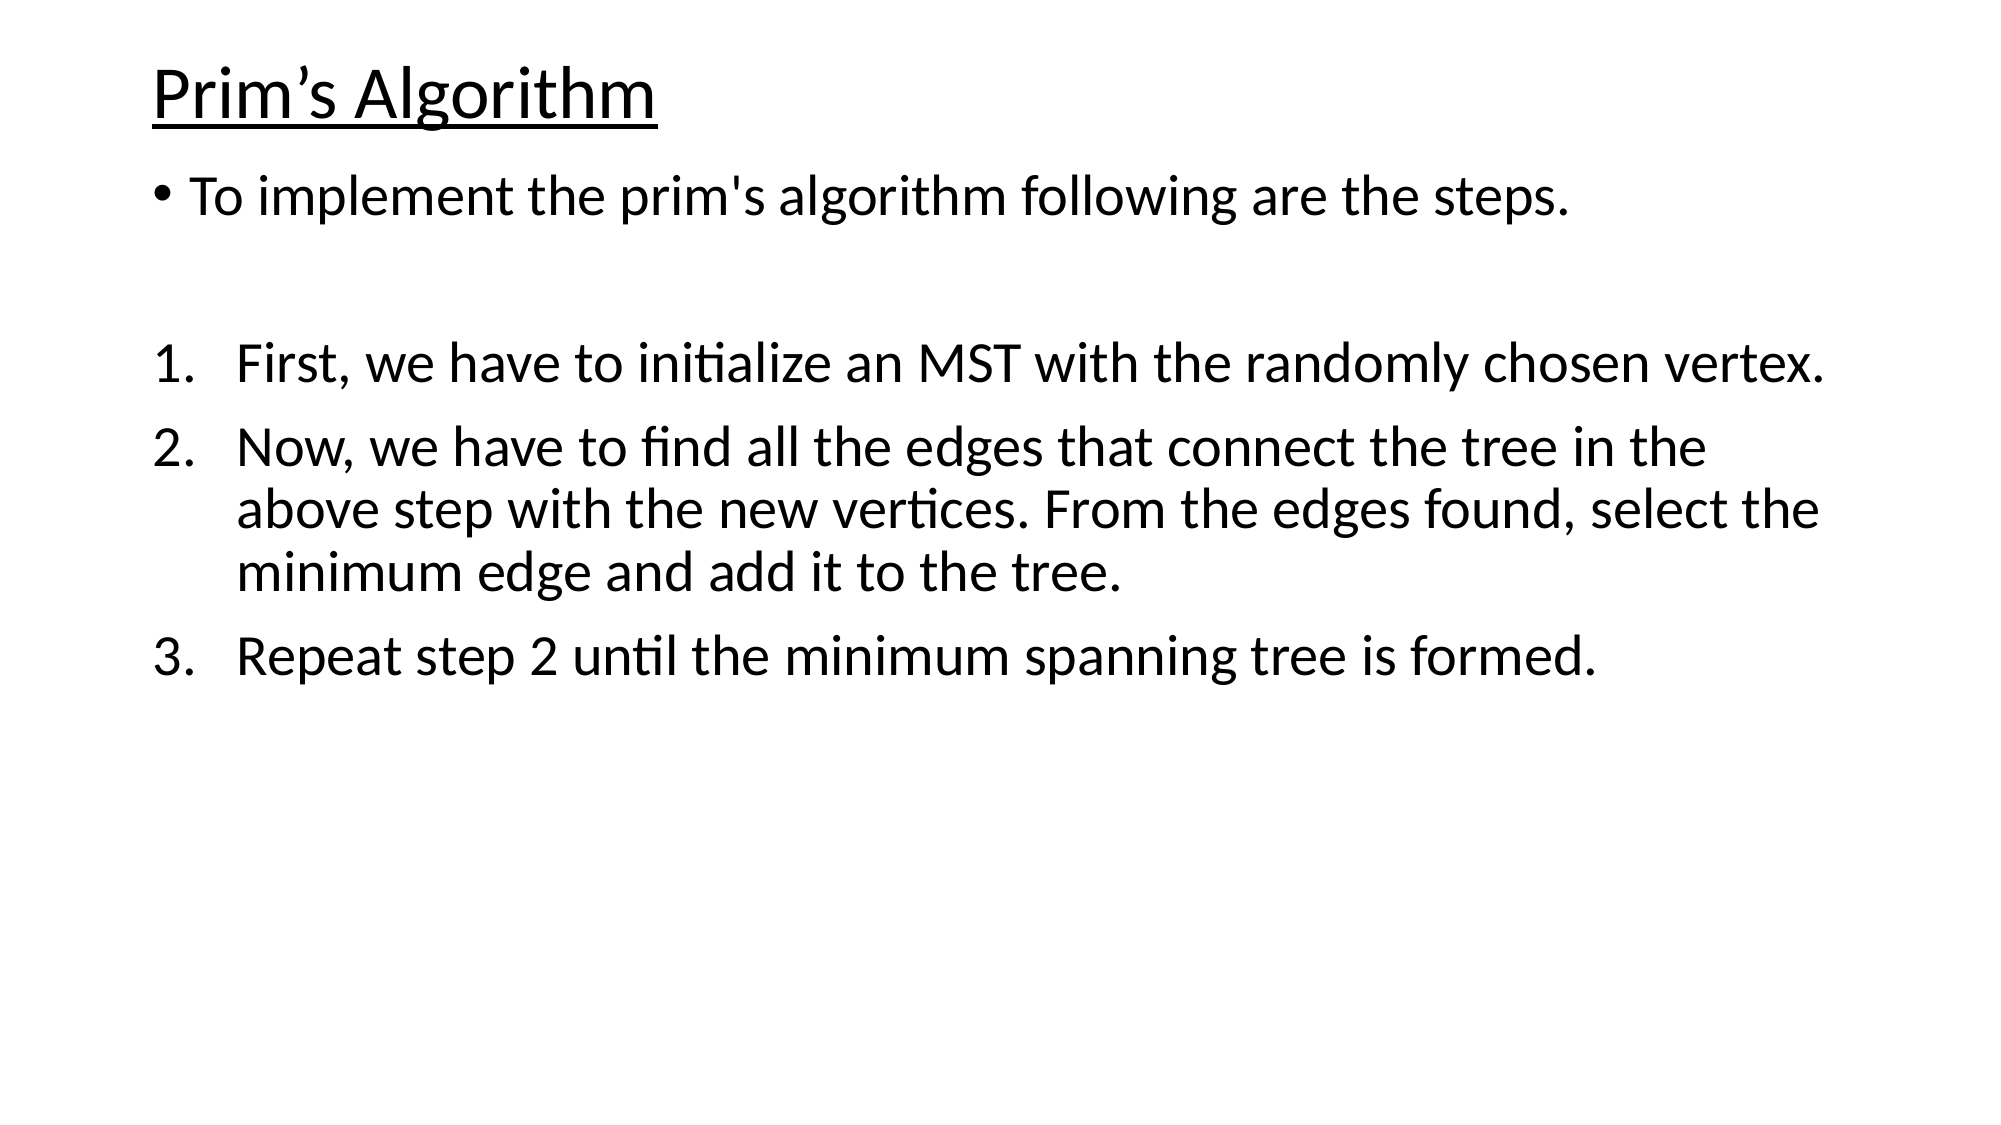

# Prim’s Algorithm
To implement the prim's algorithm following are the steps.

First, we have to initialize an MST with the randomly chosen vertex.
Now, we have to find all the edges that connect the tree in the above step with the new vertices. From the edges found, select the minimum edge and add it to the tree.
Repeat step 2 until the minimum spanning tree is formed.